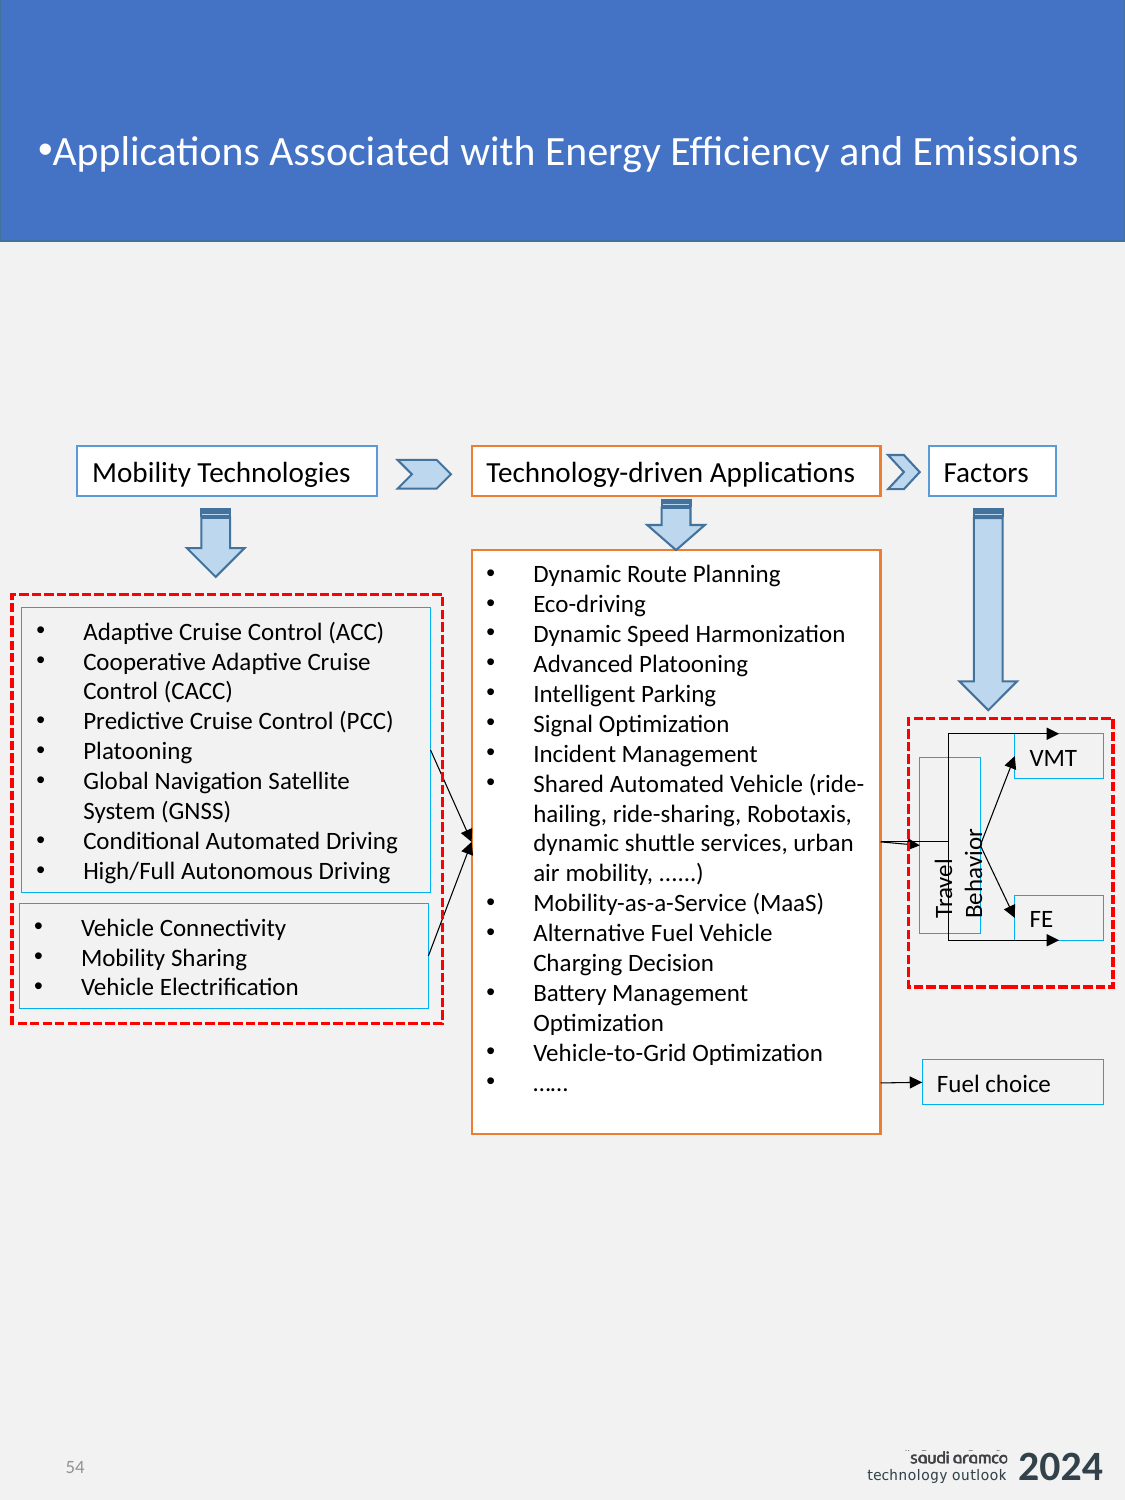

Applications Associated with Energy Efficiency and Emissions
Technology-driven Applications
Mobility Technologies
Factors

Dynamic Route Planning
Eco-driving
Dynamic Speed Harmonization
Advanced Platooning
Intelligent Parking
Signal Optimization
Incident Management
Shared Automated Vehicle (ride-hailing, ride-sharing, Robotaxis, dynamic shuttle services, urban air mobility, ......)
Mobility-as-a-Service (MaaS)
Alternative Fuel Vehicle Charging Decision
Battery Management Optimization
Vehicle-to-Grid Optimization
……

Adaptive Cruise Control (ACC)
Cooperative Adaptive Cruise Control (CACC)
Predictive Cruise Control (PCC)
Platooning
Global Navigation Satellite System (GNSS)
Conditional Automated Driving
High/Full Autonomous Driving

VMT
Travel Behavior
FE
Vehicle Connectivity
Mobility Sharing
Vehicle Electrification
Fuel choice
54